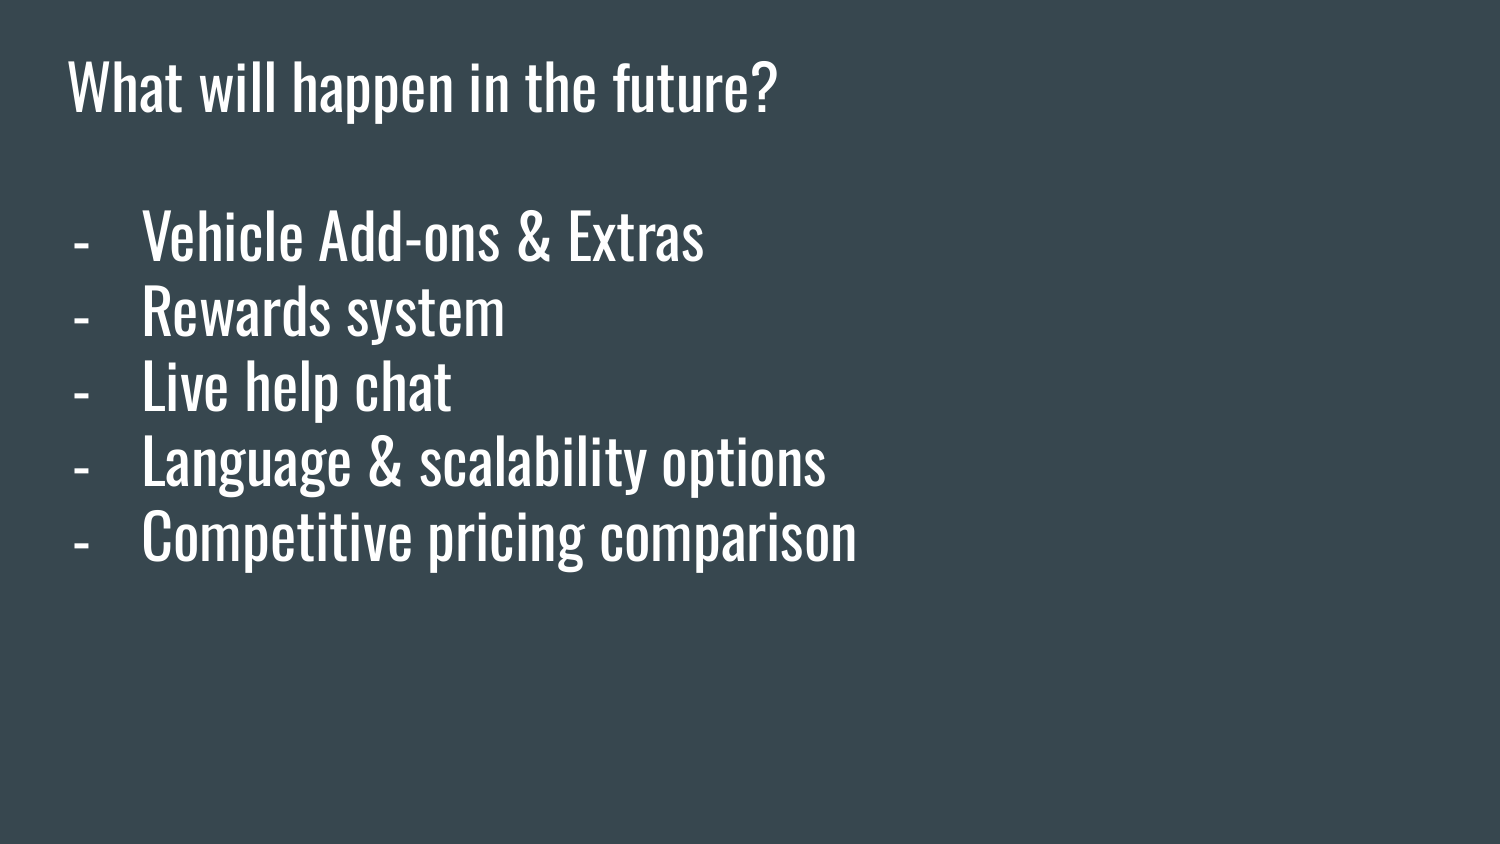

# What will happen in the future?

Vehicle Add-ons & Extras
Rewards system
Live help chat
Language & scalability options
Competitive pricing comparison